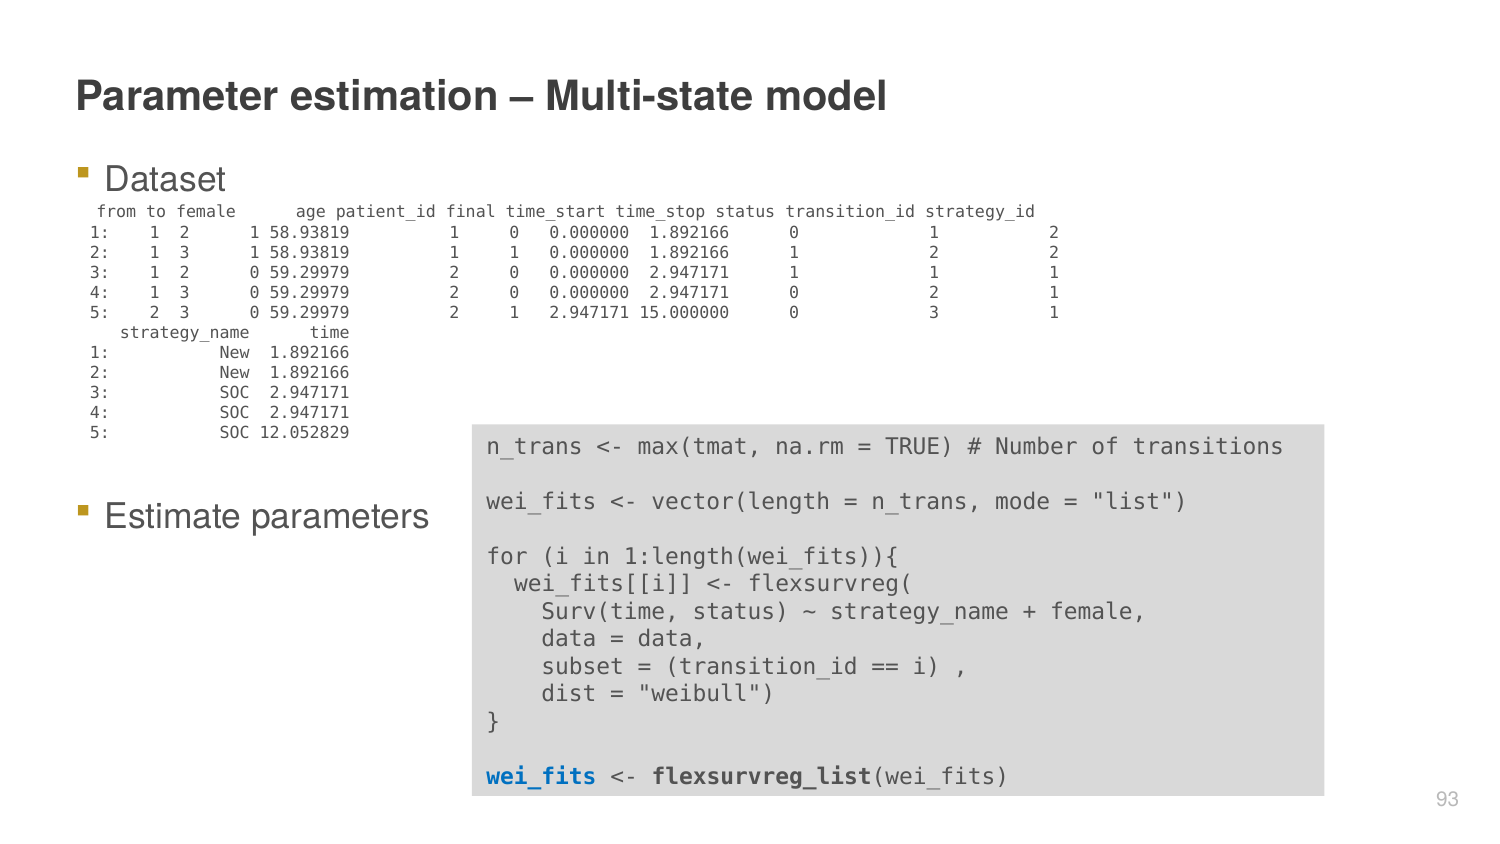

# Parameter estimation – Multi-state model
Dataset

Estimate parameters

 from to female      age patient_id final time_start time_stop status transition_id strategy_id
1:    1  2      1 58.93819          1     0   0.000000  1.892166      0             1           2
2:    1  3      1 58.93819          1     1   0.000000  1.892166      1             2           2
3:    1  2      0 59.29979          2     0   0.000000  2.947171      1             1           1
4:    1  3      0 59.29979          2     0   0.000000  2.947171      0             2           1
5:    2  3      0 59.29979          2     1   2.947171 15.000000      0             3           1
   strategy_name      time
1:           New  1.892166
2:           New  1.892166
3:           SOC  2.947171
4:           SOC  2.947171
5:           SOC 12.052829
n_trans <- max(tmat, na.rm = TRUE) # Number of transitions

wei_fits <- vector(length = n_trans, mode = "list")

for (i in 1:length(wei_fits)){
  wei_fits[[i]] <- flexsurvreg(
    Surv(time, status) ~ strategy_name + female,
    data = data,
    subset = (transition_id == i) ,
    dist = "weibull")
}

wei_fits <- flexsurvreg_list(wei_fits)
93